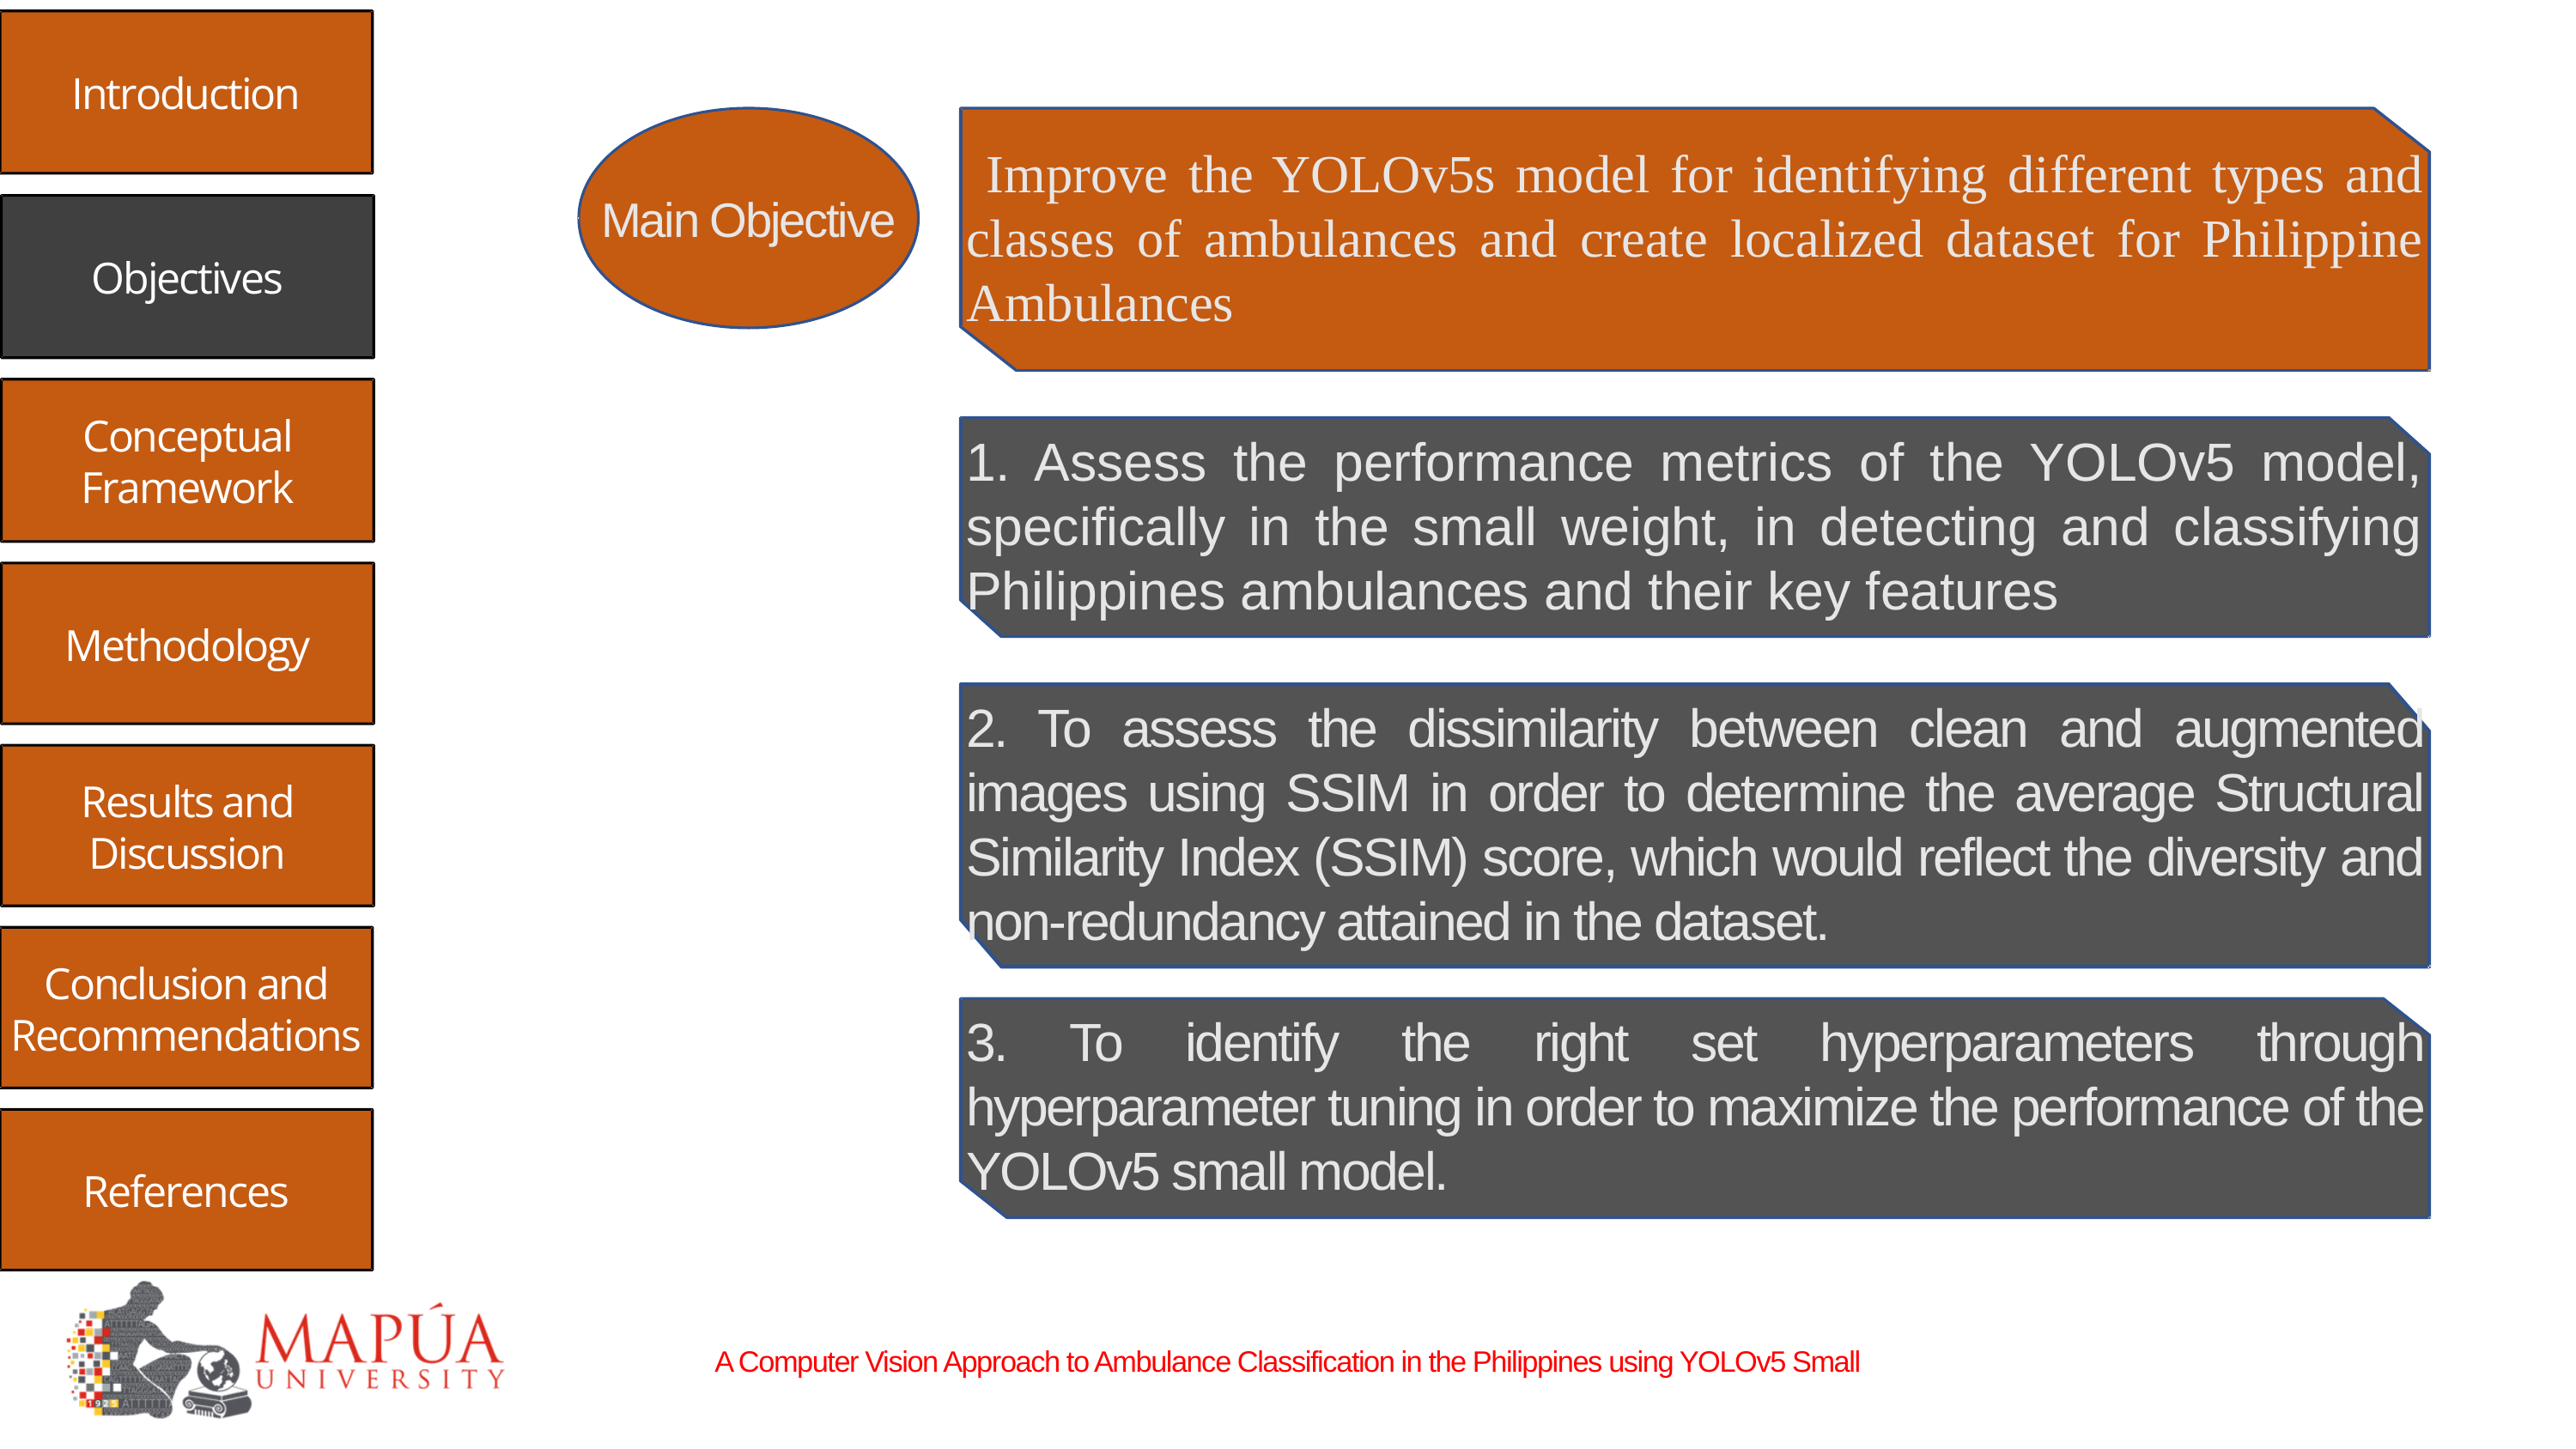

Introduction

Main Objective

 Improve the YOLOv5s model for identifying different types and classes of ambulances and create localized dataset for Philippine Ambulances

Objectives

Conceptual Framework

1. Assess the performance metrics of the YOLOv5 model, specifically in the small weight, in detecting and classifying Philippines ambulances and their key features

Methodology

2. To assess the dissimilarity between clean and augmented images using SSIM in order to determine the average Structural Similarity Index (SSIM) score, which would reflect the diversity and non-redundancy attained in the dataset.

Results and Discussion

Conclusion and Recommendations

3. To identify the right set hyperparameters through hyperparameter tuning in order to maximize the performance of the YOLOv5 small model.

References

A Computer Vision Approach to Ambulance Classification in the Philippines using YOLOv5 Small